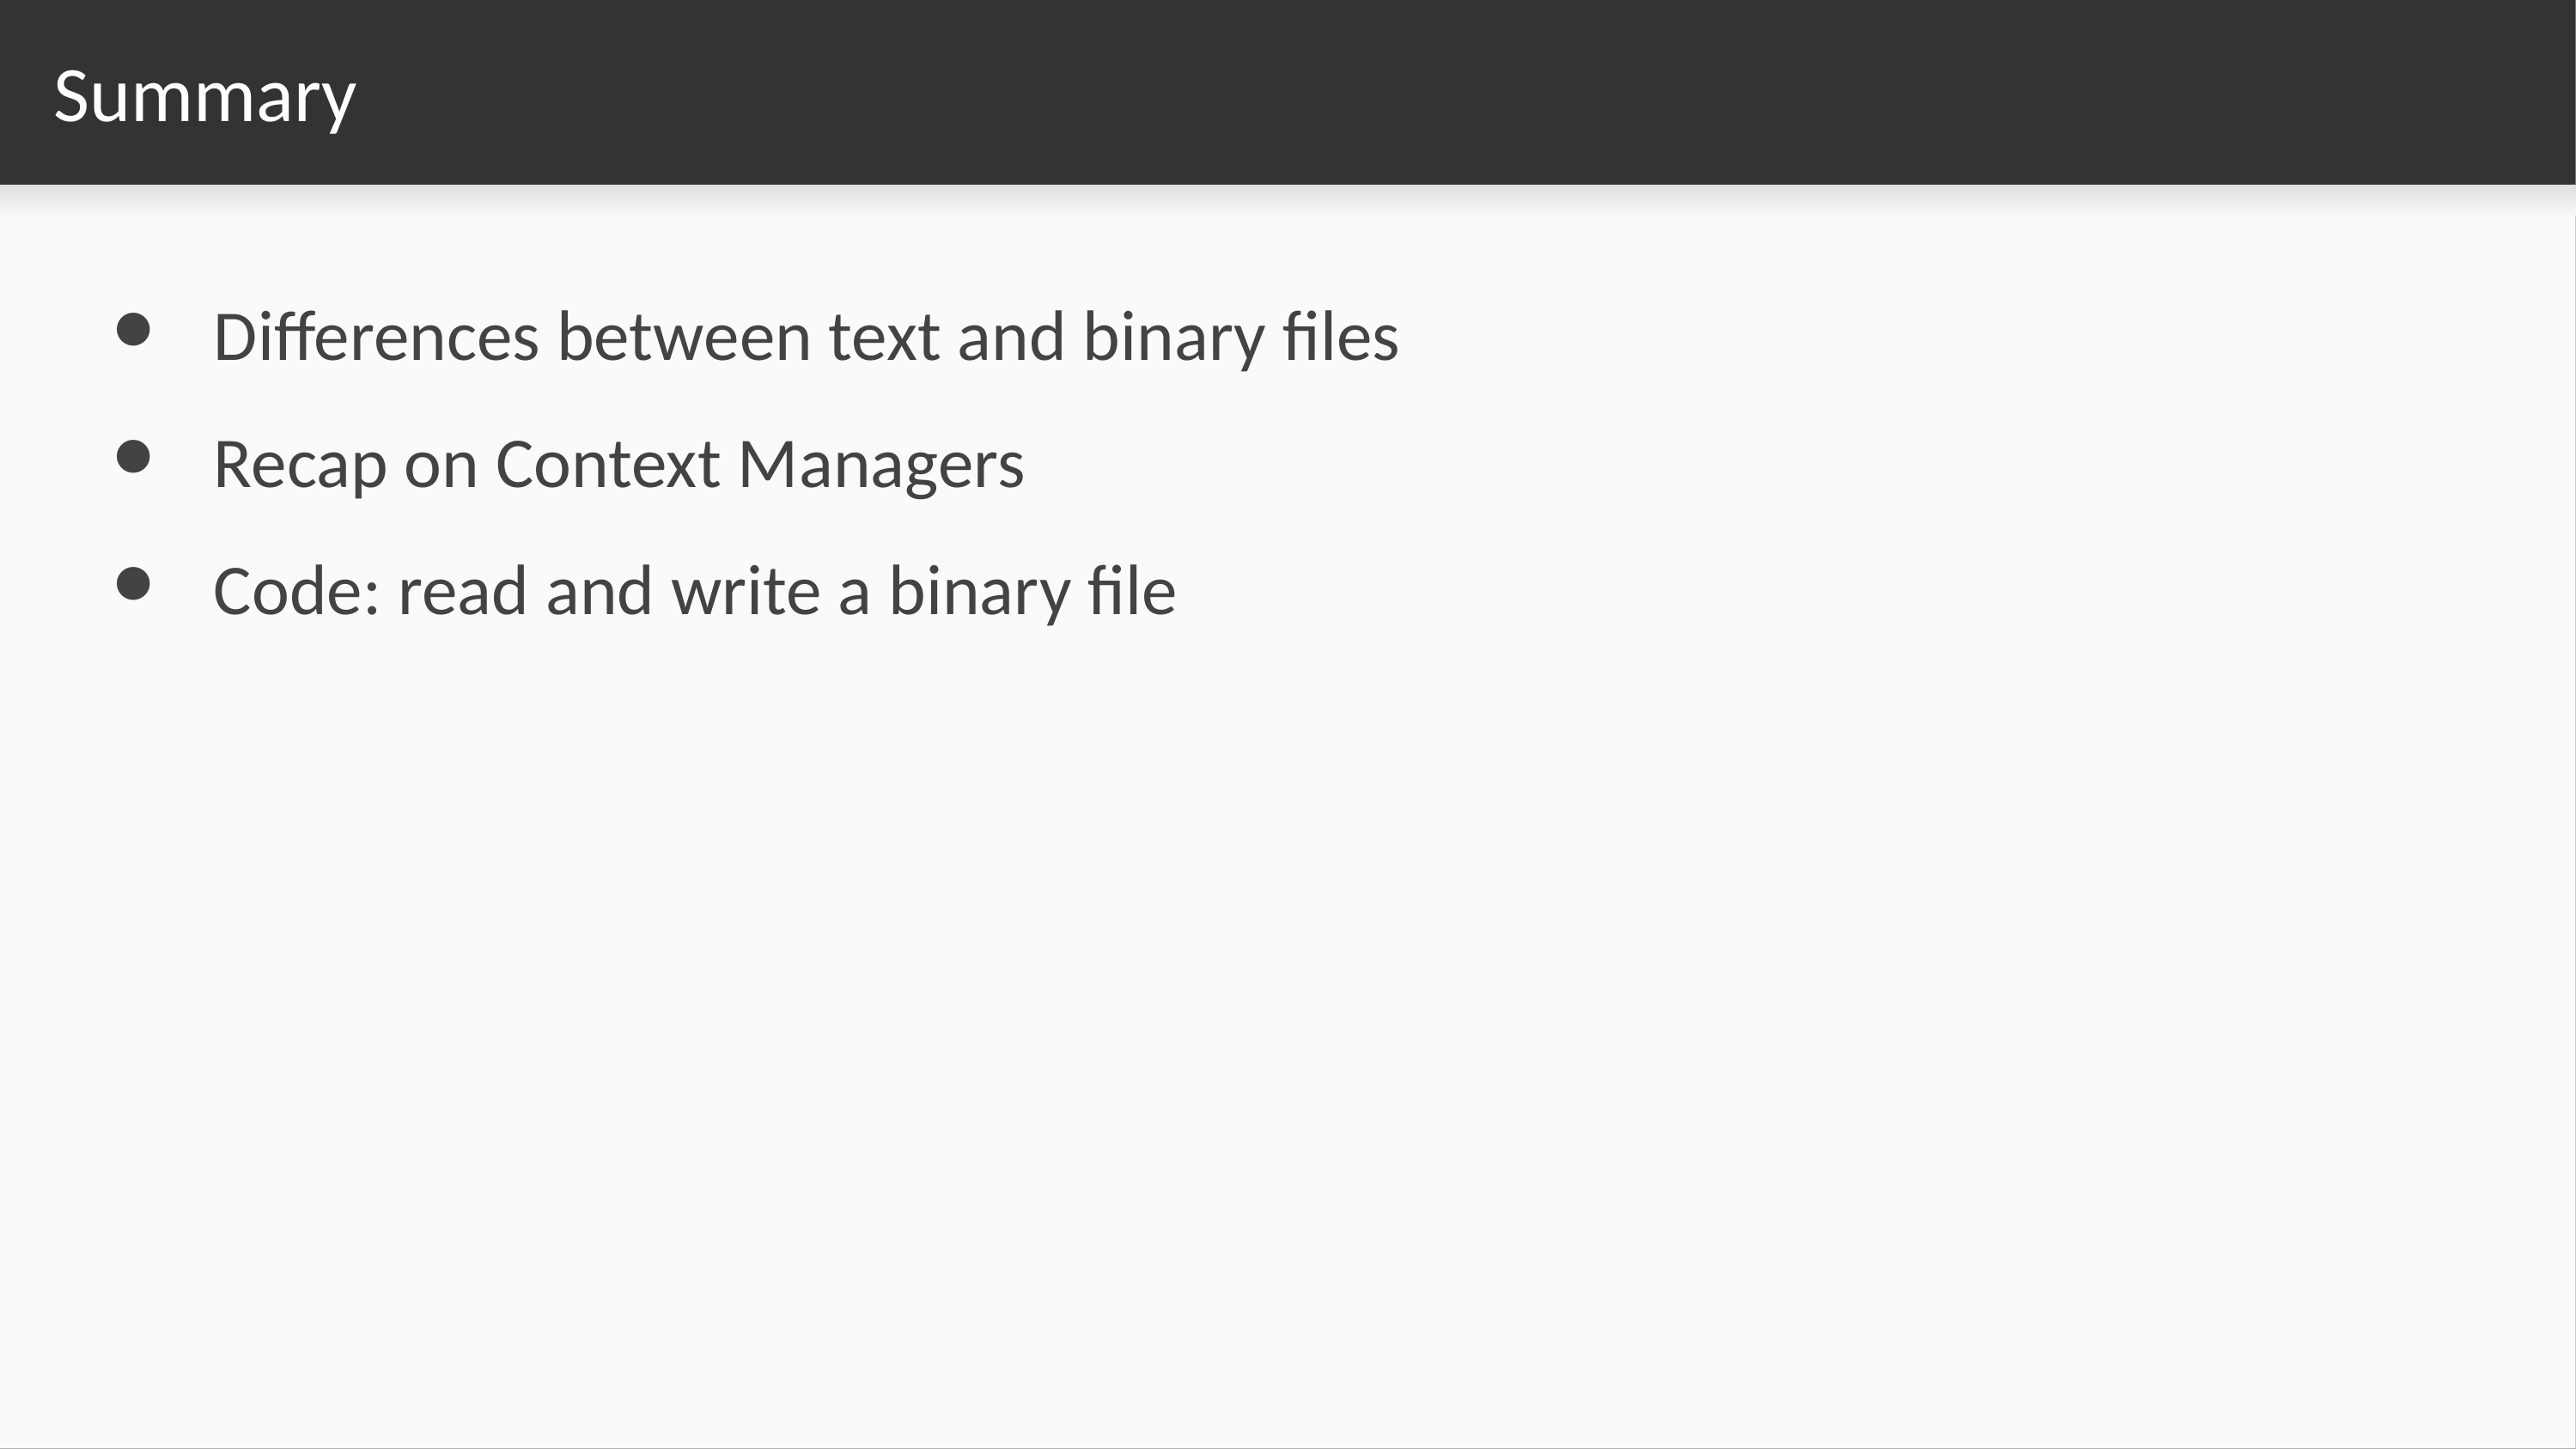

# Summary
Differences between text and binary files
Recap on Context Managers
Code: read and write a binary file